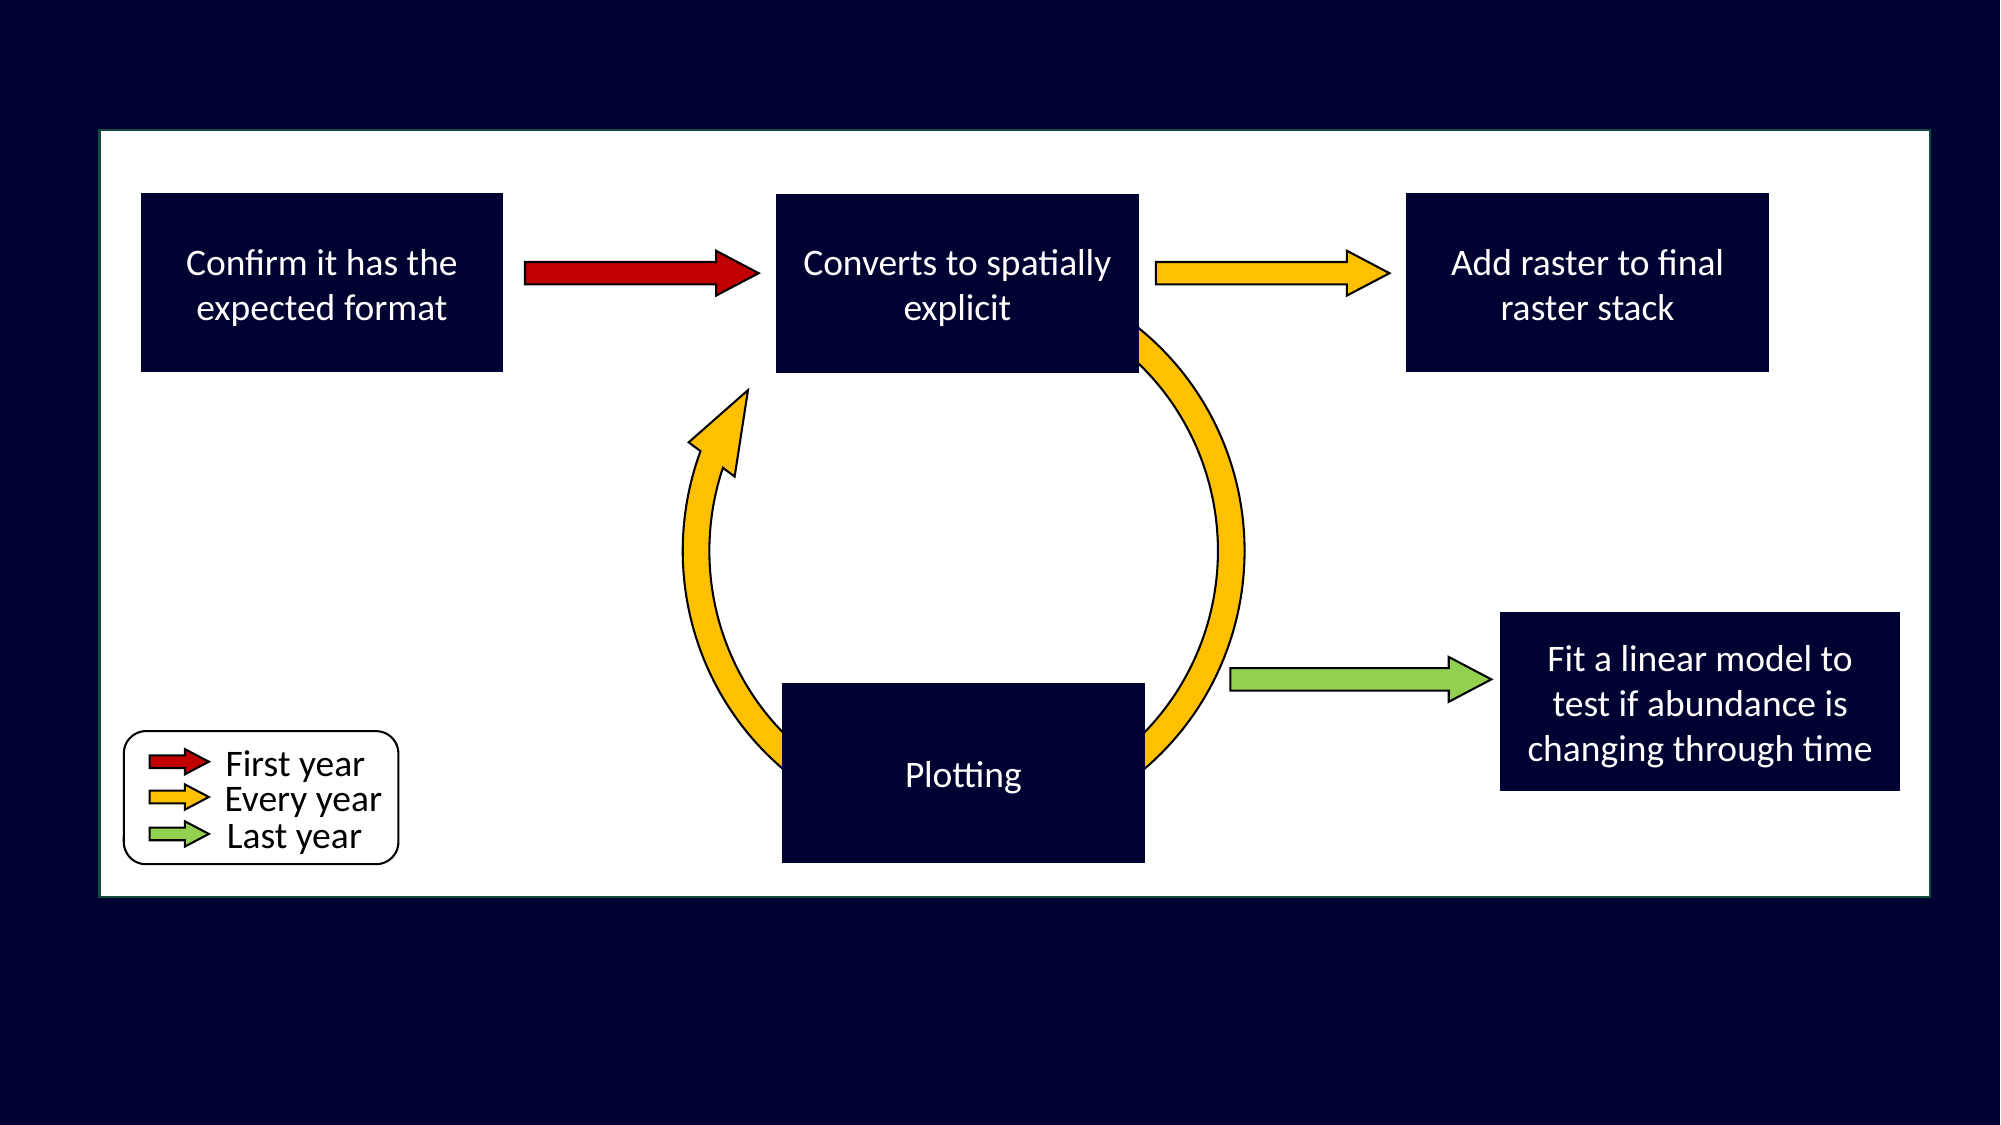

Confirm it has the expected format
Add raster to final raster stack
Converts to spatially explicit

Fit a linear model to test if abundance is changing through time

Plotting

First year

Every year

Last year